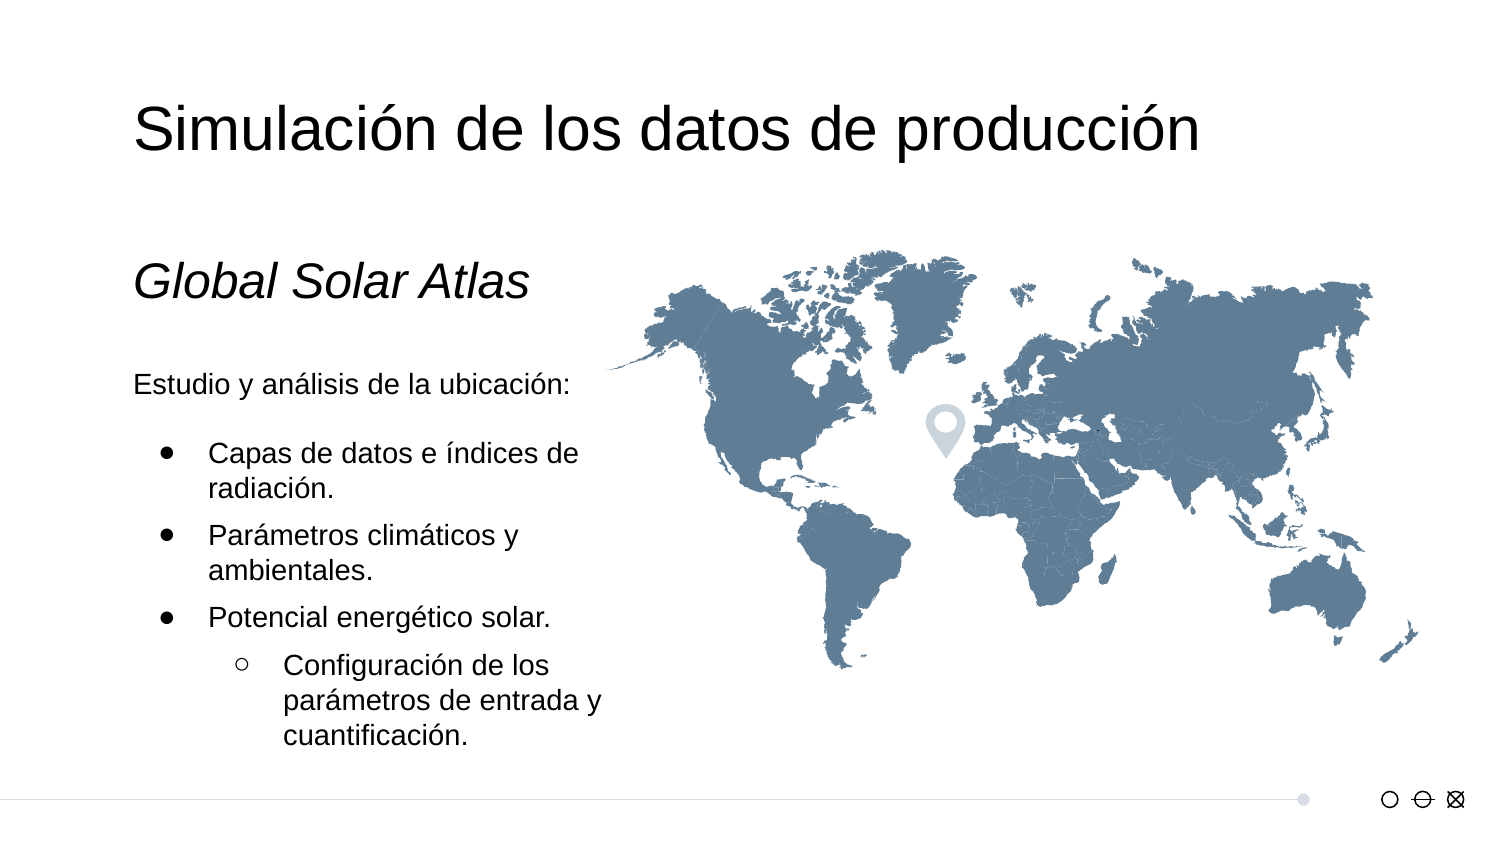

# Simulación de los datos de producción
Global Solar Atlas

Estudio y análisis de la ubicación:
Capas de datos e índices de radiación.

Parámetros climáticos y ambientales.

Potencial energético solar.

Configuración de los parámetros de entrada y cuantificación.